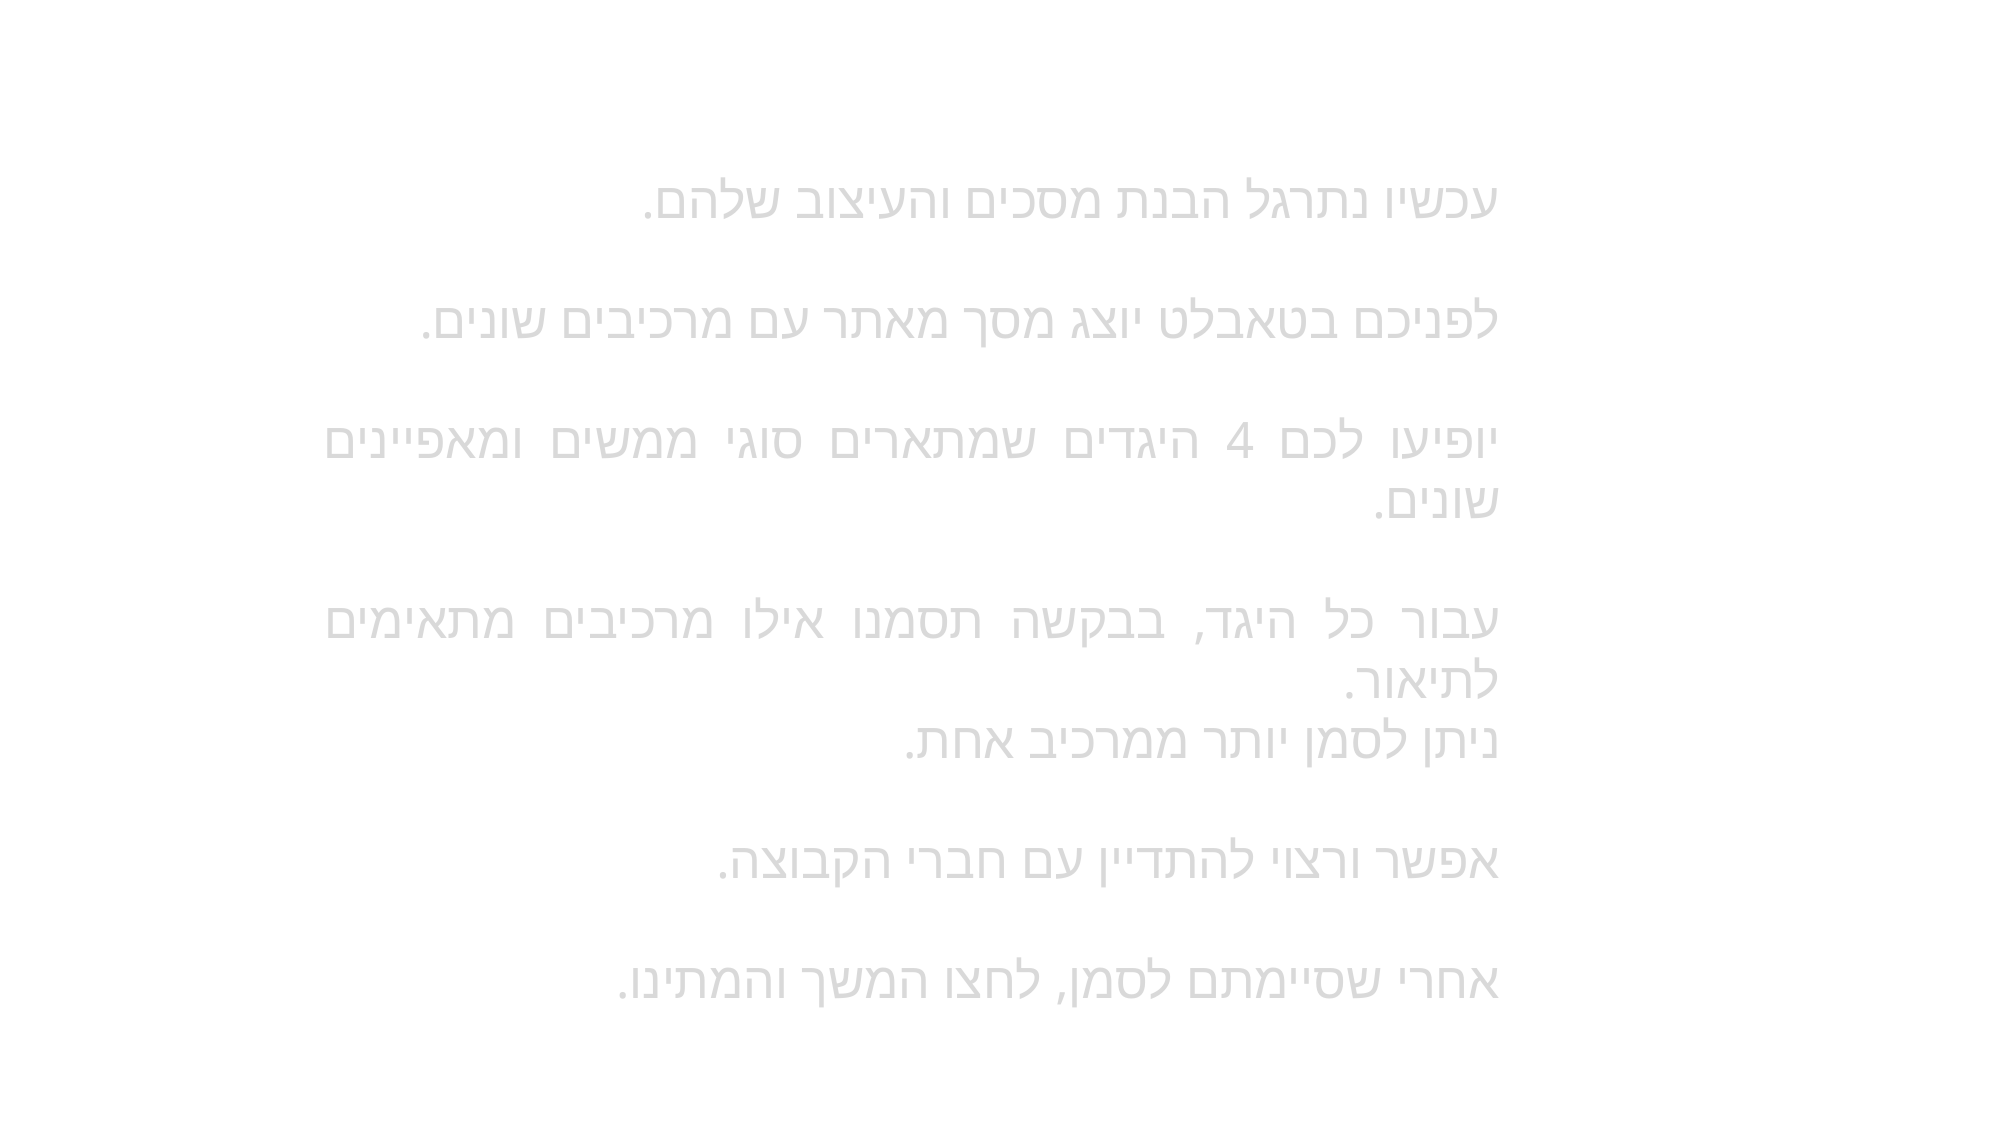

עכשיו נתרגל הבנת מסכים והעיצוב שלהם.

לפניכם בטאבלט יוצג מסך מאתר עם מרכיבים שונים.

יופיעו לכם 4 היגדים שמתארים סוגי ממשים ומאפיינים שונים.

עבור כל היגד, בבקשה תסמנו אילו מרכיבים מתאימים לתיאור.
ניתן לסמן יותר ממרכיב אחת.

אפשר ורצוי להתדיין עם חברי הקבוצה.

אחרי שסיימתם לסמן, לחצו המשך והמתינו.